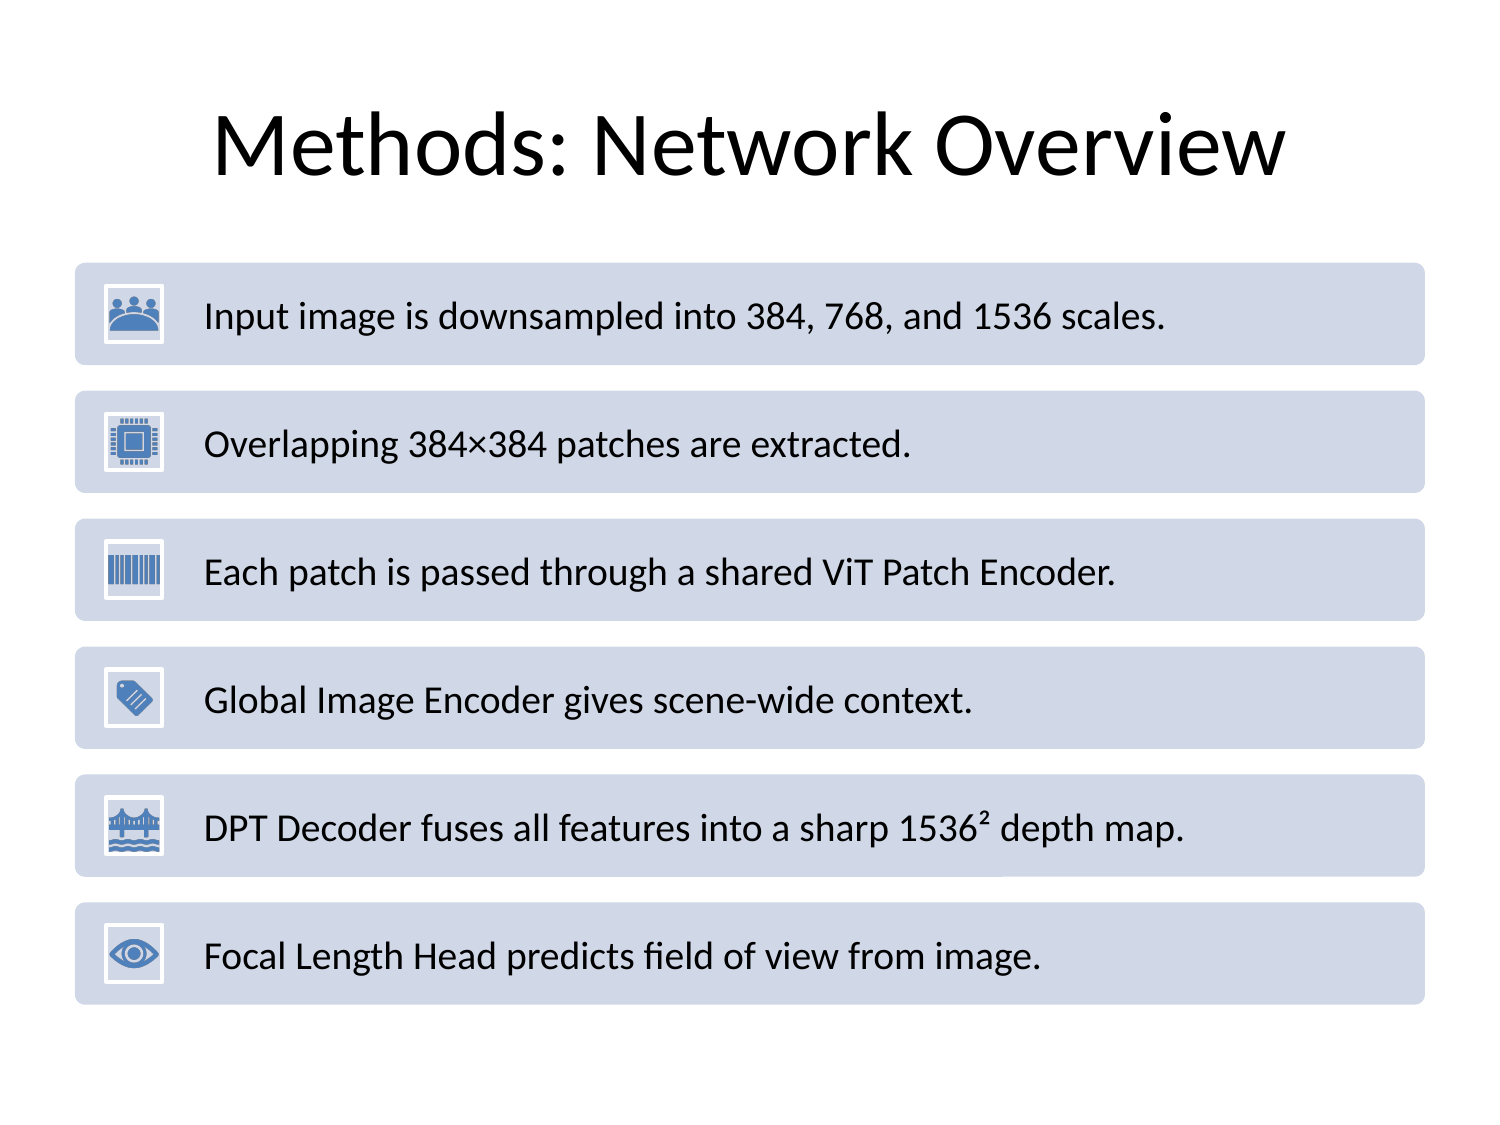

# Methods: Network Overview
Input image is downsampled into 384, 768, and 1536 scales.
Overlapping 384×384 patches are extracted.
Each patch is passed through a shared ViT Patch Encoder.
Global Image Encoder gives scene-wide context.
DPT Decoder fuses all features into a sharp 1536² depth map.
Focal Length Head predicts field of view from image.